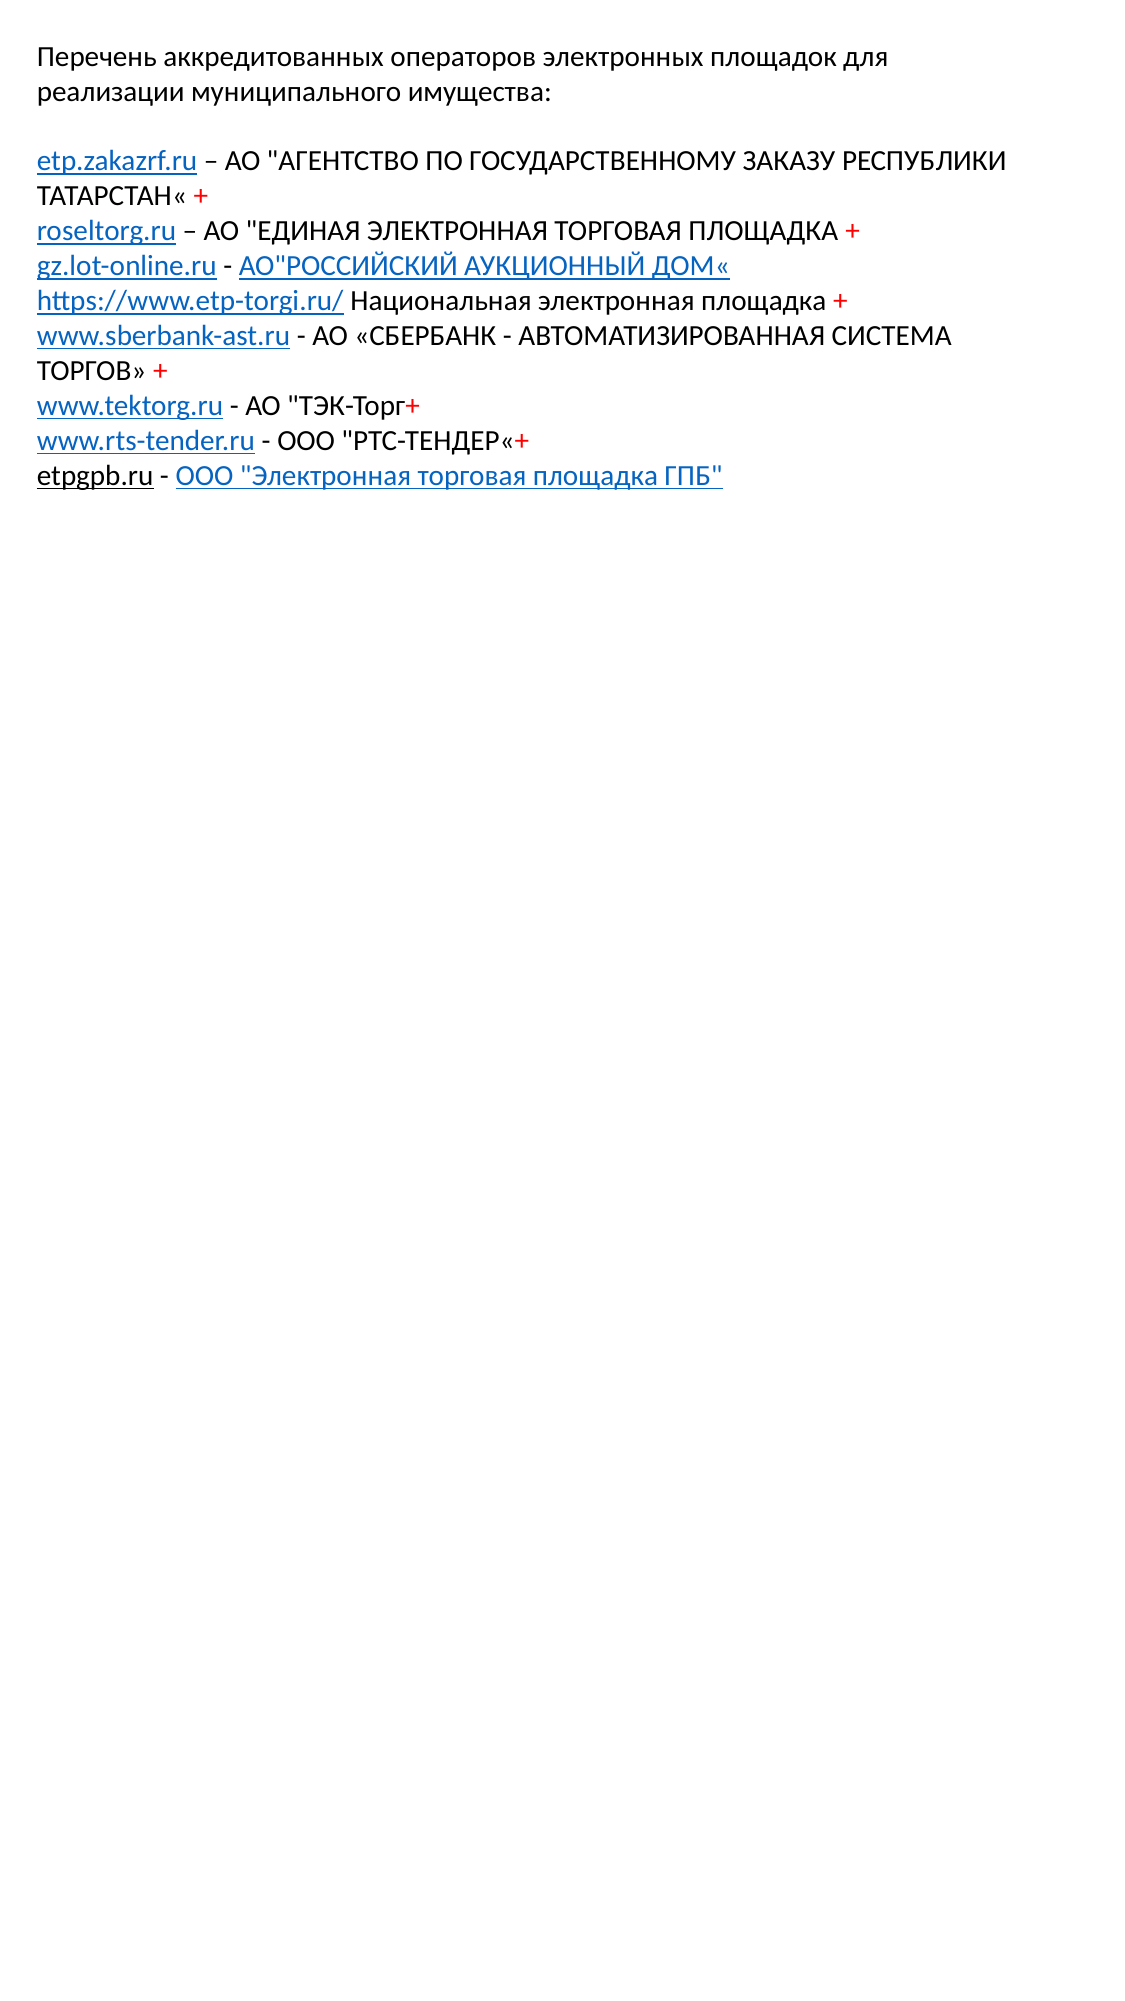

Перечень аккредитованных операторов электронных площадок для реализации муниципального имущества:

etp.zakazrf.ru – АО "АГЕНТСТВО ПО ГОСУДАРСТВЕННОМУ ЗАКАЗУ РЕСПУБЛИКИ ТАТАРСТАН« +
roseltorg.ru – АО "ЕДИНАЯ ЭЛЕКТРОННАЯ ТОРГОВАЯ ПЛОЩАДКА +
gz.lot-online.ru - АО"РОССИЙСКИЙ АУКЦИОННЫЙ ДОМ«
https://www.etp-torgi.ru/ Национальная электронная площадка +
www.sberbank-ast.ru - АО «СБЕРБАНК - АВТОМАТИЗИРОВАННАЯ СИСТЕМА ТОРГОВ» +
www.tektorg.ru - АО "ТЭК-Торг+
www.rts-tender.ru - ООО "РТС-ТЕНДЕР«+
etpgpb.ru - ООО "Электронная торговая площадка ГПБ"